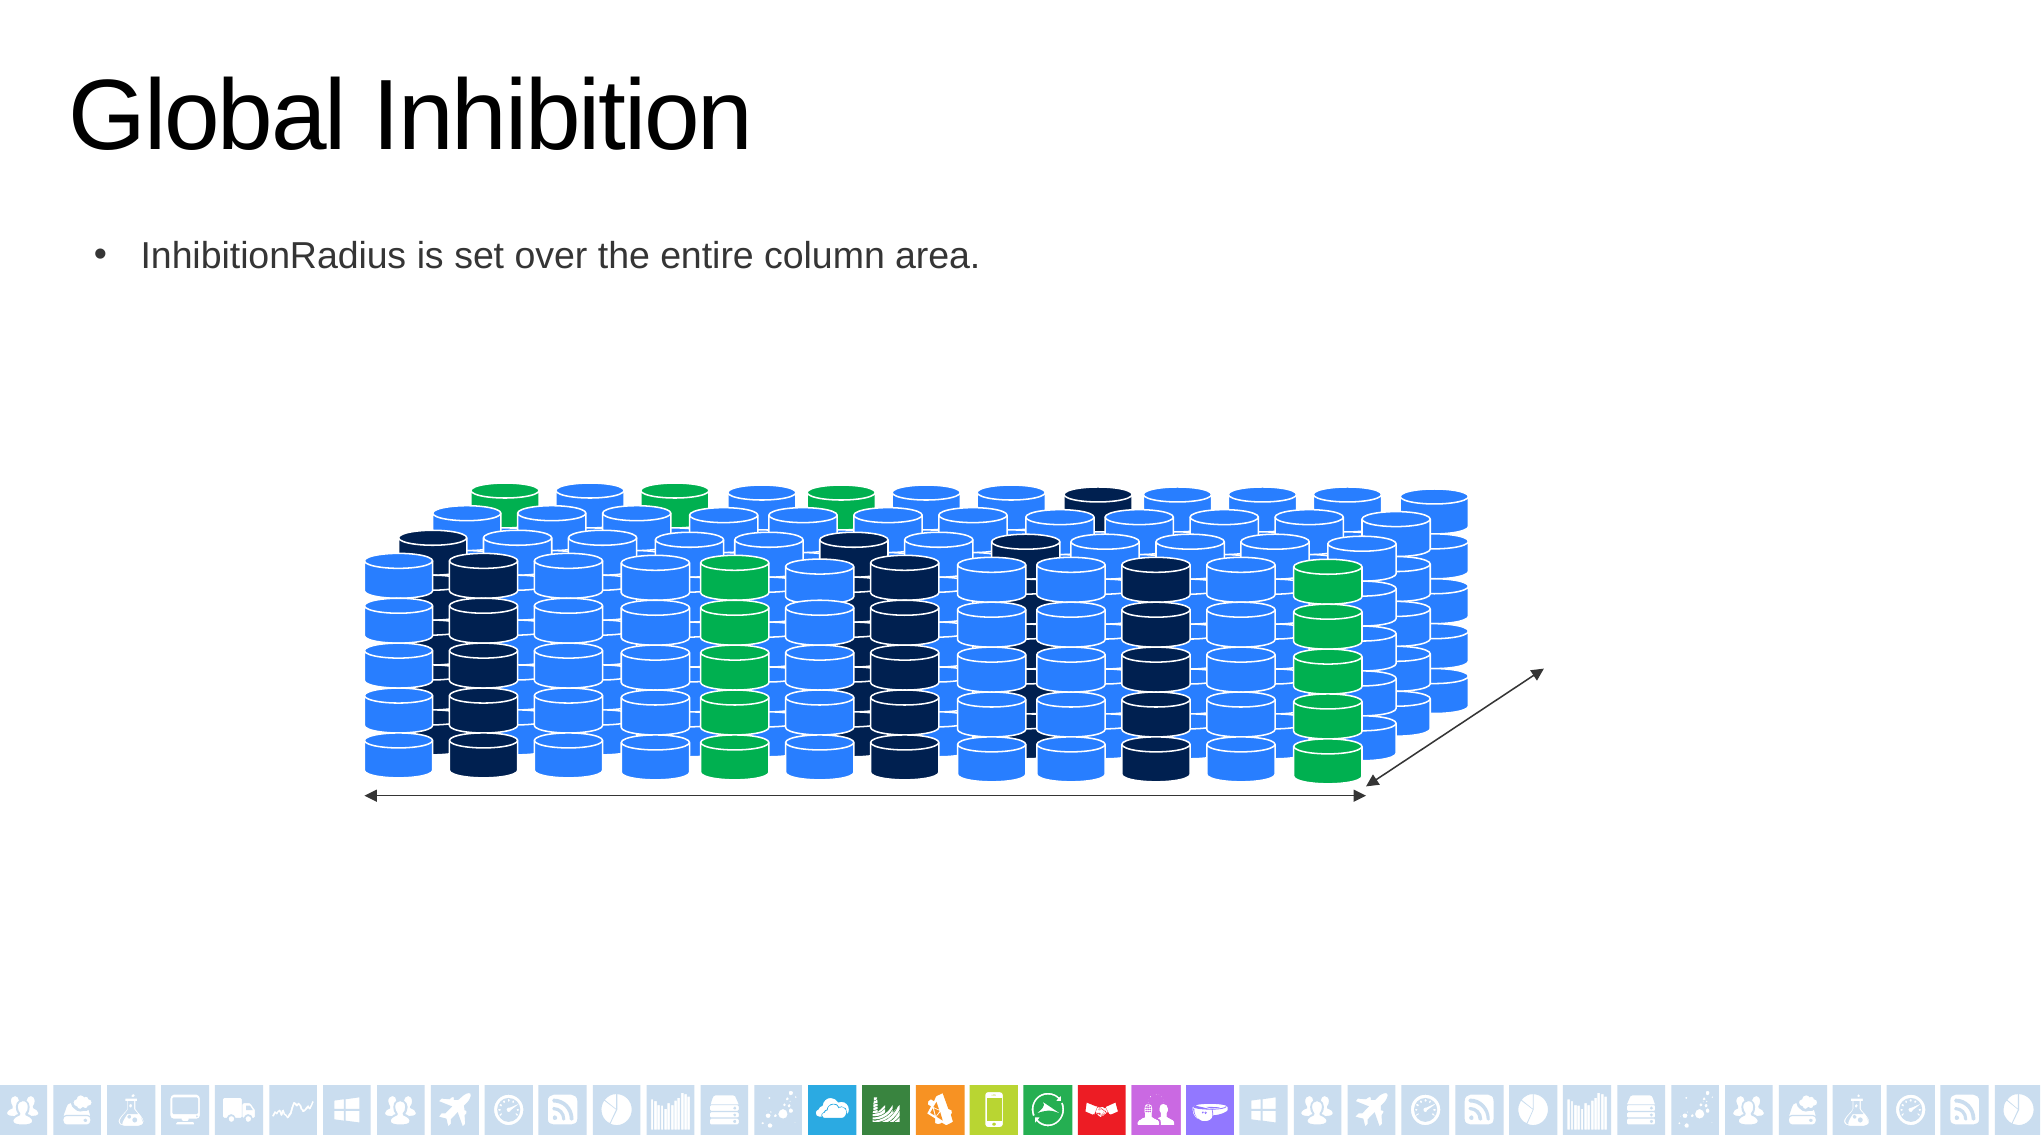

# Global Inhibition
InhibitionRadius is set over the entire column area.